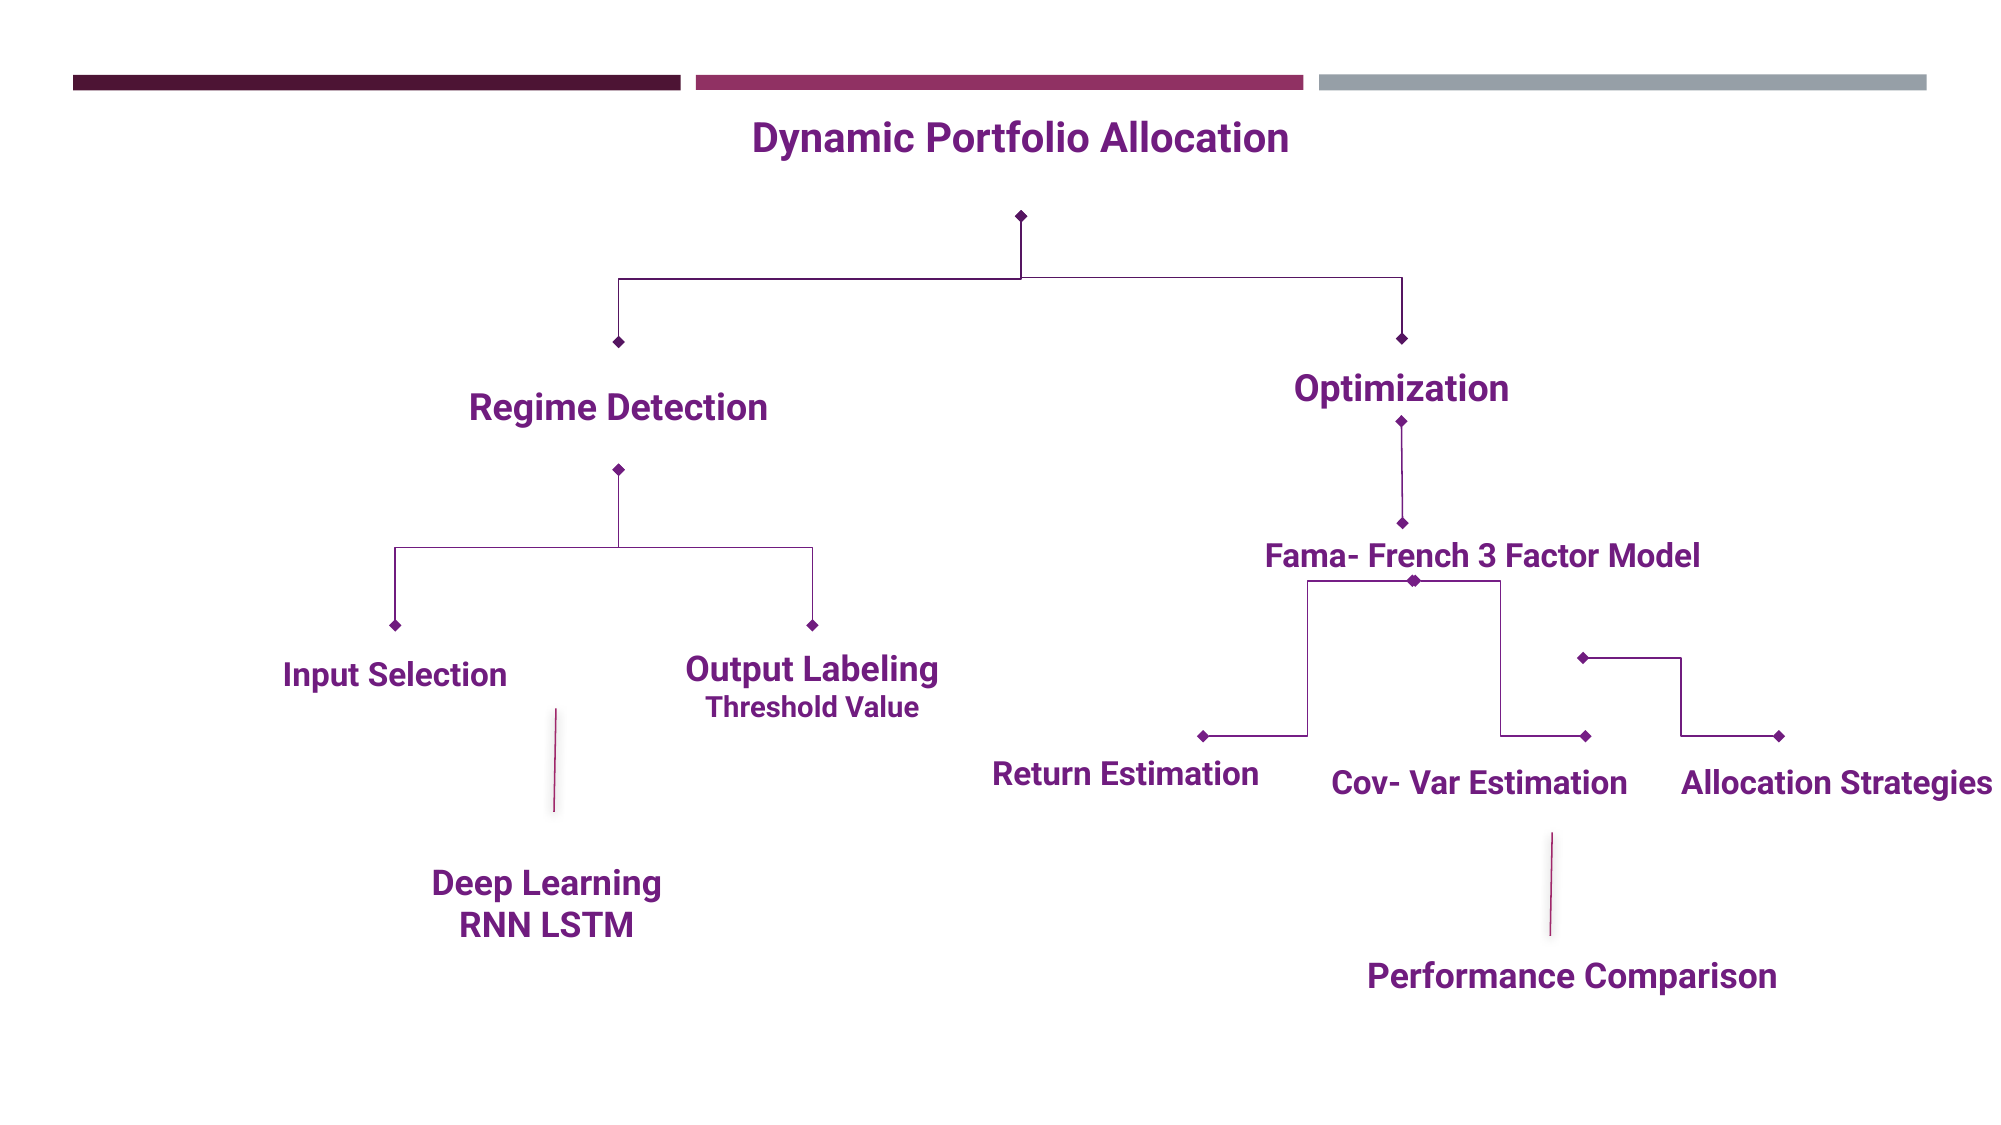

Dynamic Portfolio Allocation

Optimization

Regime Detection
Fama- French 3 Factor Model
Input Selection

Output Labeling
Threshold Value
Return Estimation
Cov- Var Estimation
Allocation Strategies
Deep Learning
RNN LSTM
Performance Comparison